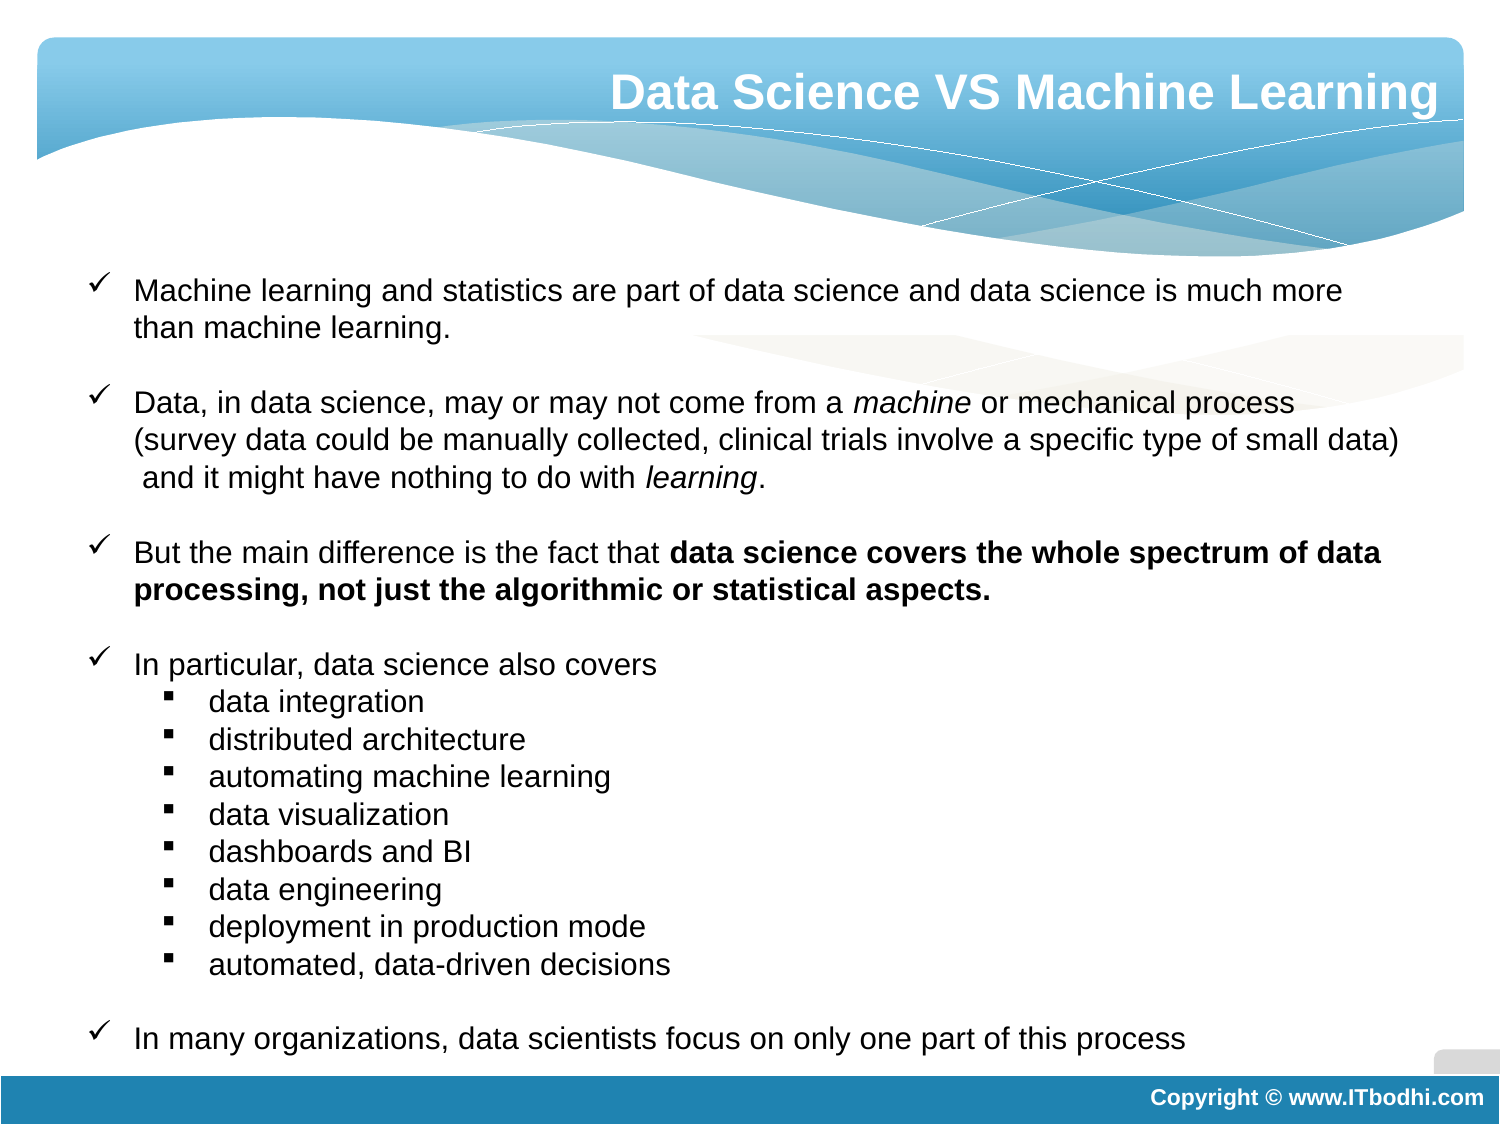

Data Science VS Machine Learning
Machine learning and statistics are part of data science and data science is much more than machine learning.

Data, in data science, may or may not come from a machine or mechanical process (survey data could be manually collected, clinical trials involve a specific type of small data)  and it might have nothing to do with learning.

But the main difference is the fact that data science covers the whole spectrum of data processing, not just the algorithmic or statistical aspects.

In particular, data science also covers
data integration
distributed architecture
automating machine learning
data visualization
dashboards and BI
data engineering
deployment in production mode
automated, data-driven decisions

In many organizations, data scientists focus on only one part of this process

Copyright © www.ITbodhi.com